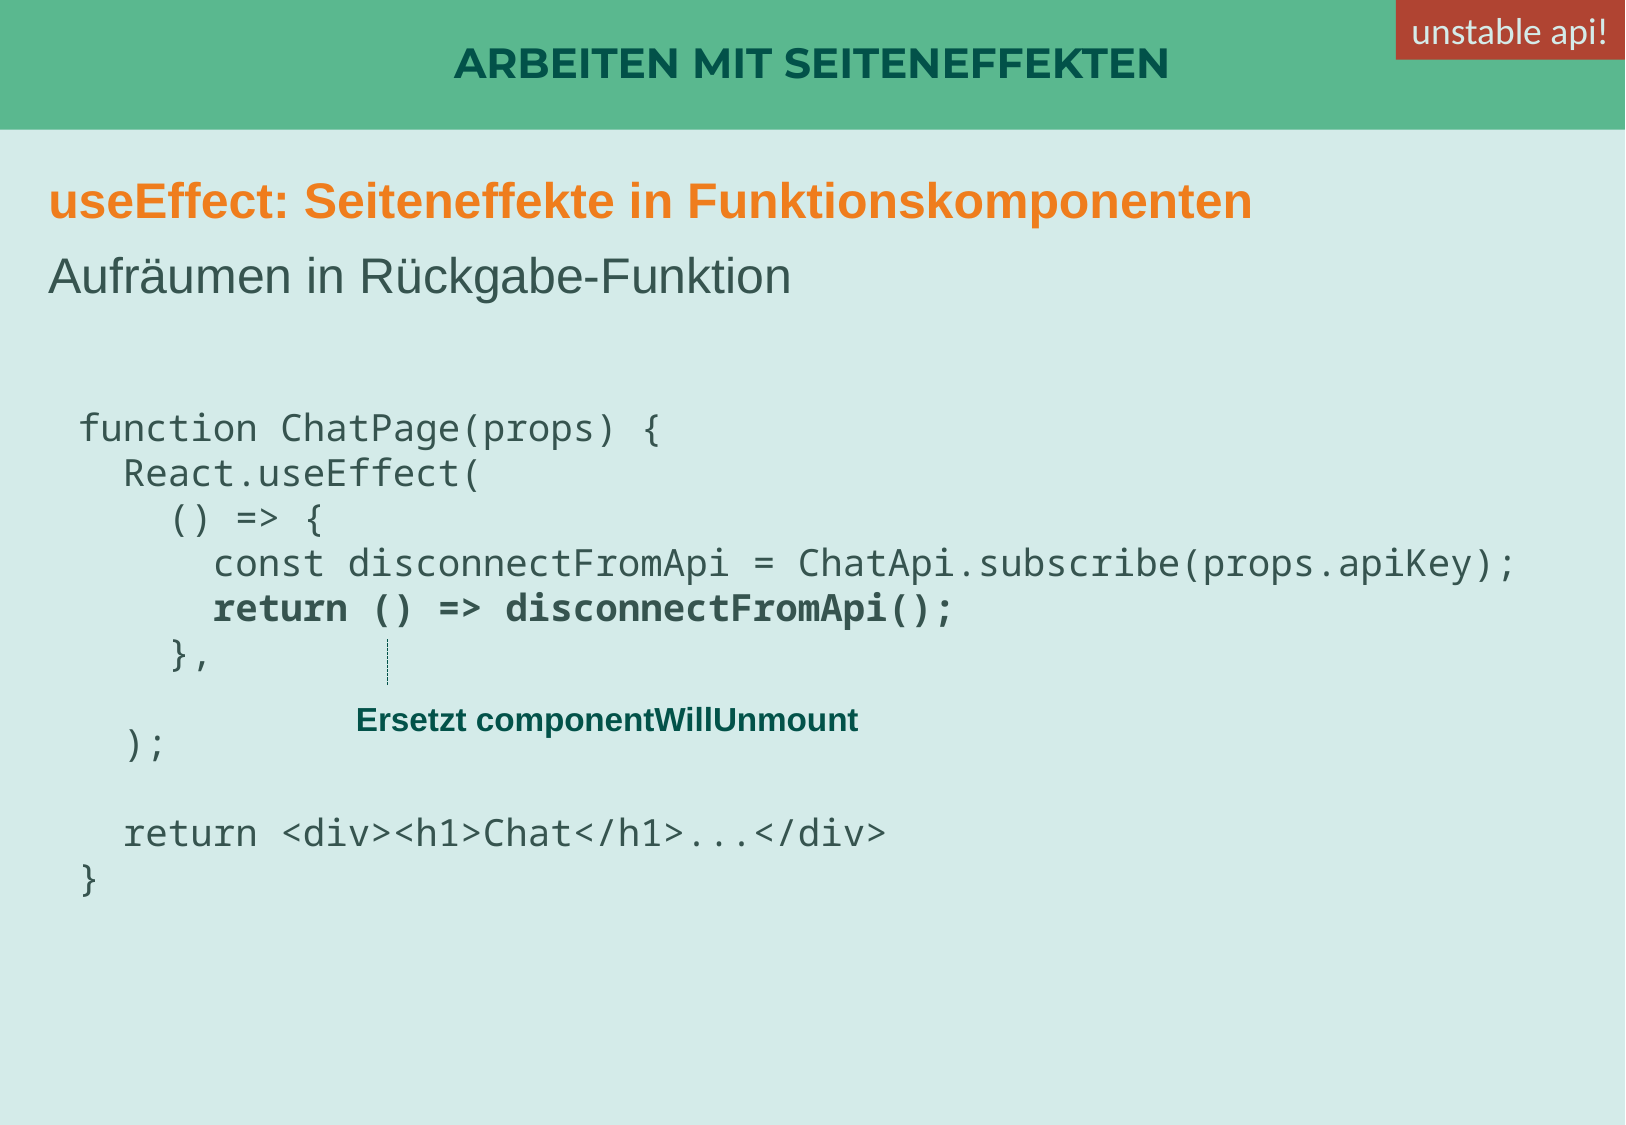

unstable api!
# Arbeiten mit Seiteneffekten
useEffect: Seiteneffekte in Funktionskomponenten
Aufräumen in Rückgabe-Funktion

function ChatPage(props) {
  React.useEffect(
    () => {
      const disconnectFromApi = ChatApi.subscribe(props.apiKey);
      return () => disconnectFromApi();
    },

  );

  return <div><h1>Chat</h1>...</div>
}

Ersetzt componentWillUnmount